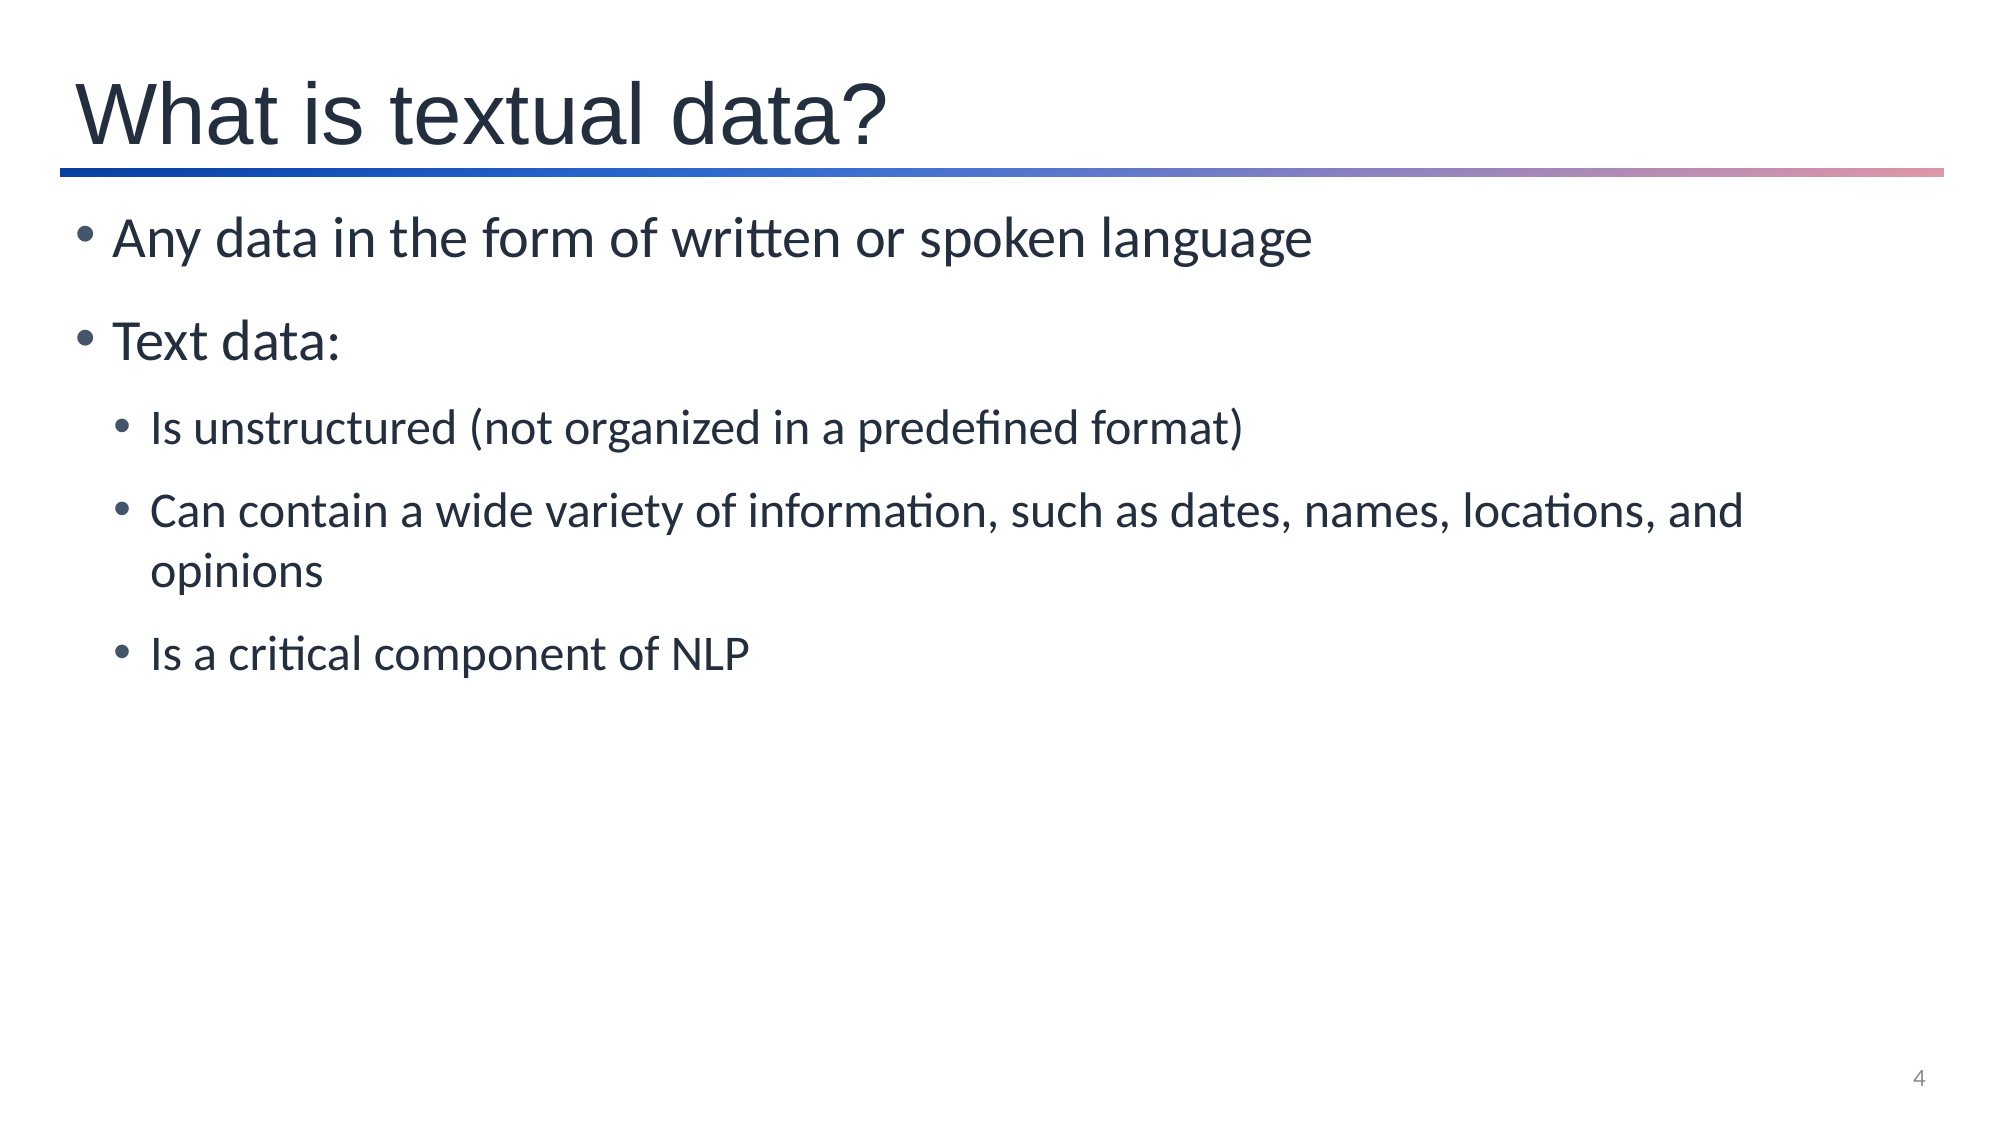

What is textual data?
Any data in the form of written or spoken language
Text data:
Is unstructured (not organized in a predefined format)
Can contain a wide variety of information, such as dates, names, locations, and opinions
Is a critical component of NLP
4